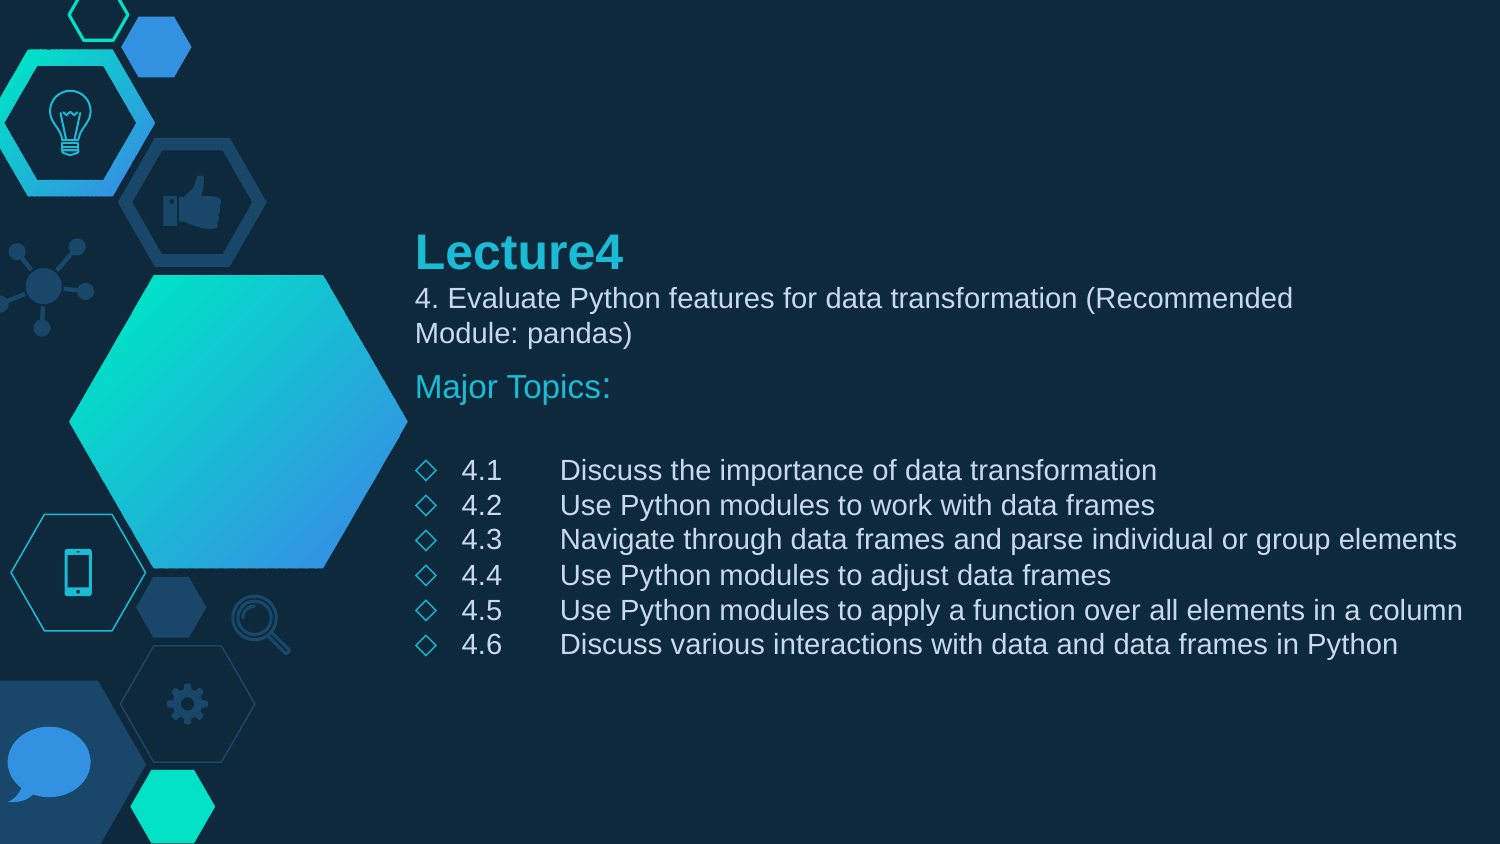

# Lecture4 4. Evaluate Python features for data transformation (Recommended Module: pandas)
Major Topics:

4.1       Discuss the importance of data transformation
4.2       Use Python modules to work with data frames
4.3       Navigate through data frames and parse individual or group elements
4.4       Use Python modules to adjust data frames
4.5       Use Python modules to apply a function over all elements in a column
4.6       Discuss various interactions with data and data frames in Python